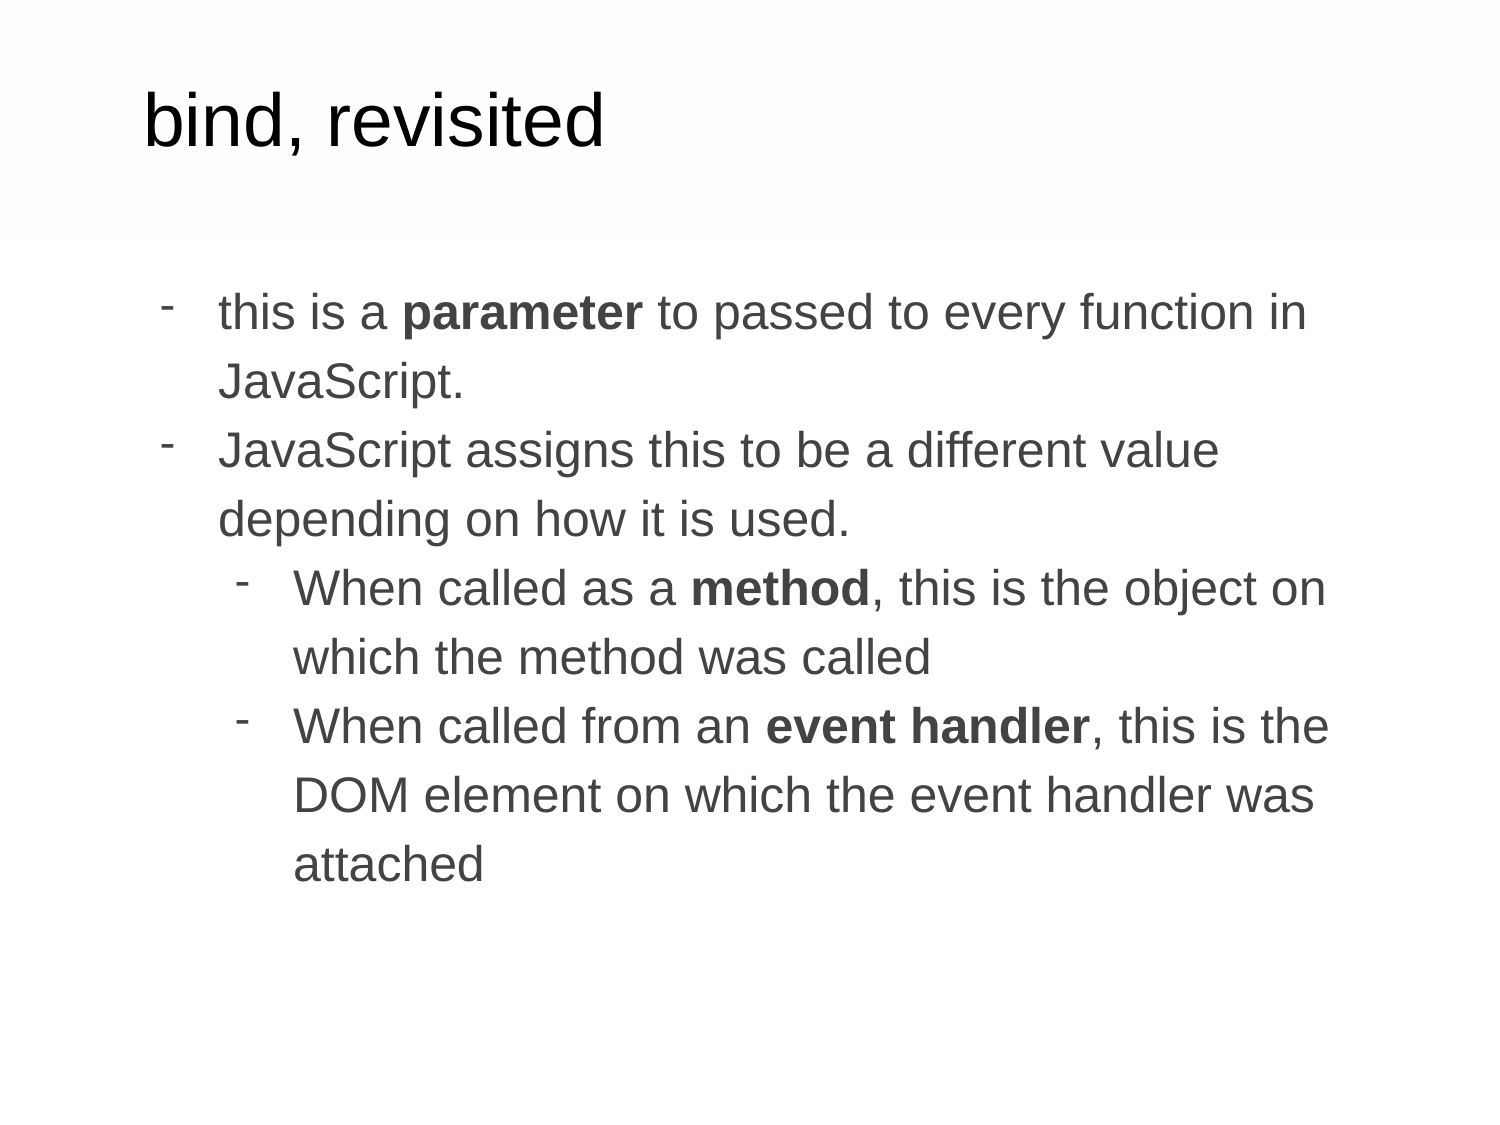

bind, revisited
this is a parameter to passed to every function in JavaScript.
JavaScript assigns this to be a different value depending on how it is used.
When called as a method, this is the object on which the method was called
When called from an event handler, this is the DOM element on which the event handler was attached